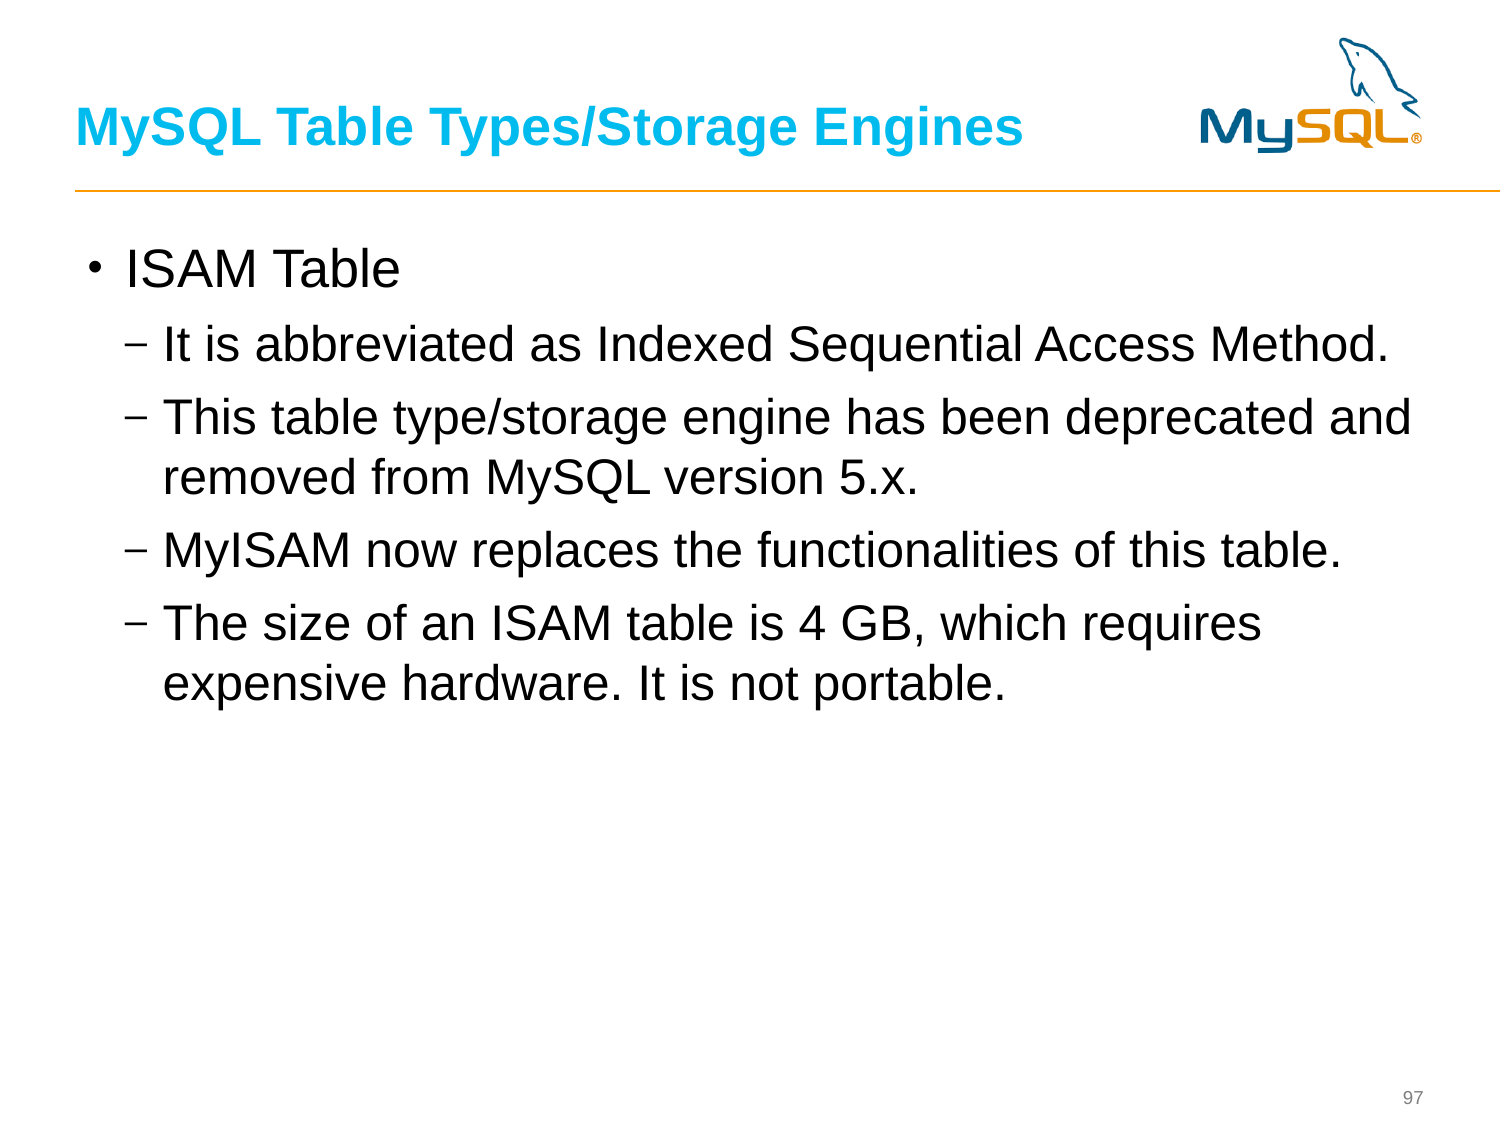

# MySQL Table Types/Storage Engines
ISAM Table
It is abbreviated as Indexed Sequential Access Method.
This table type/storage engine has been deprecated and removed from MySQL version 5.x.
MyISAM now replaces the functionalities of this table.
The size of an ISAM table is 4 GB, which requires expensive hardware. It is not portable.